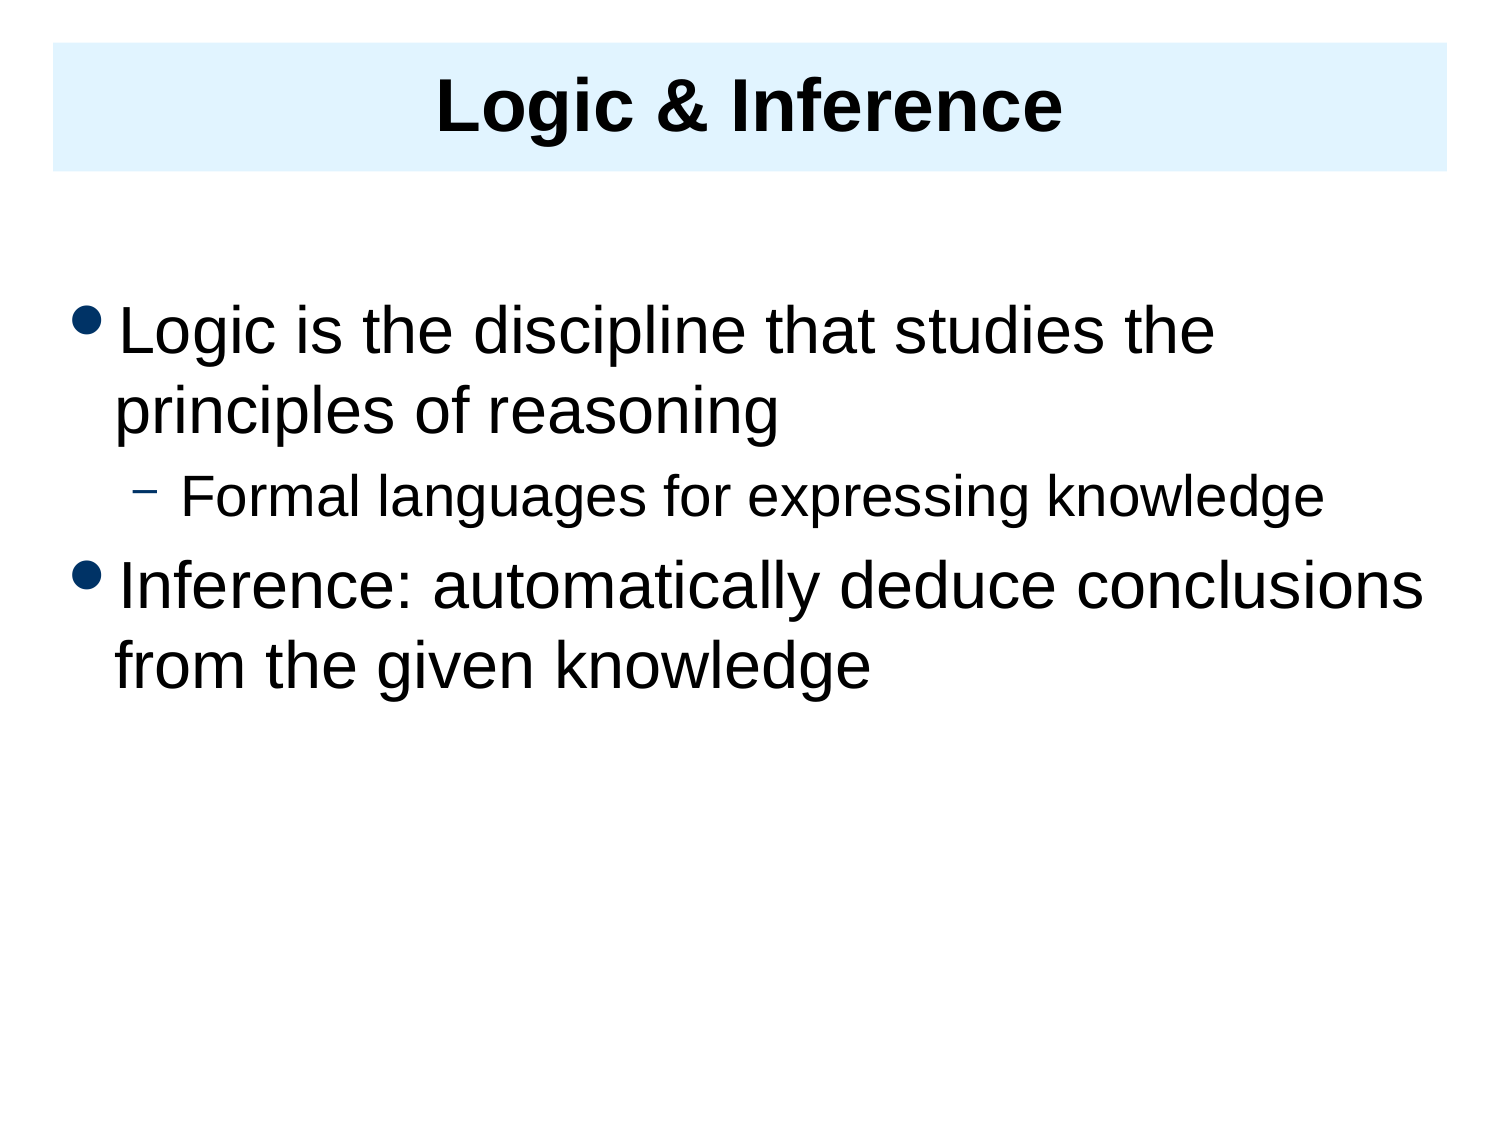

# Logic & Inference
Logic is the discipline that studies the principles of reasoning
Formal languages for expressing knowledge
Inference: automatically deduce conclusions from the given knowledge